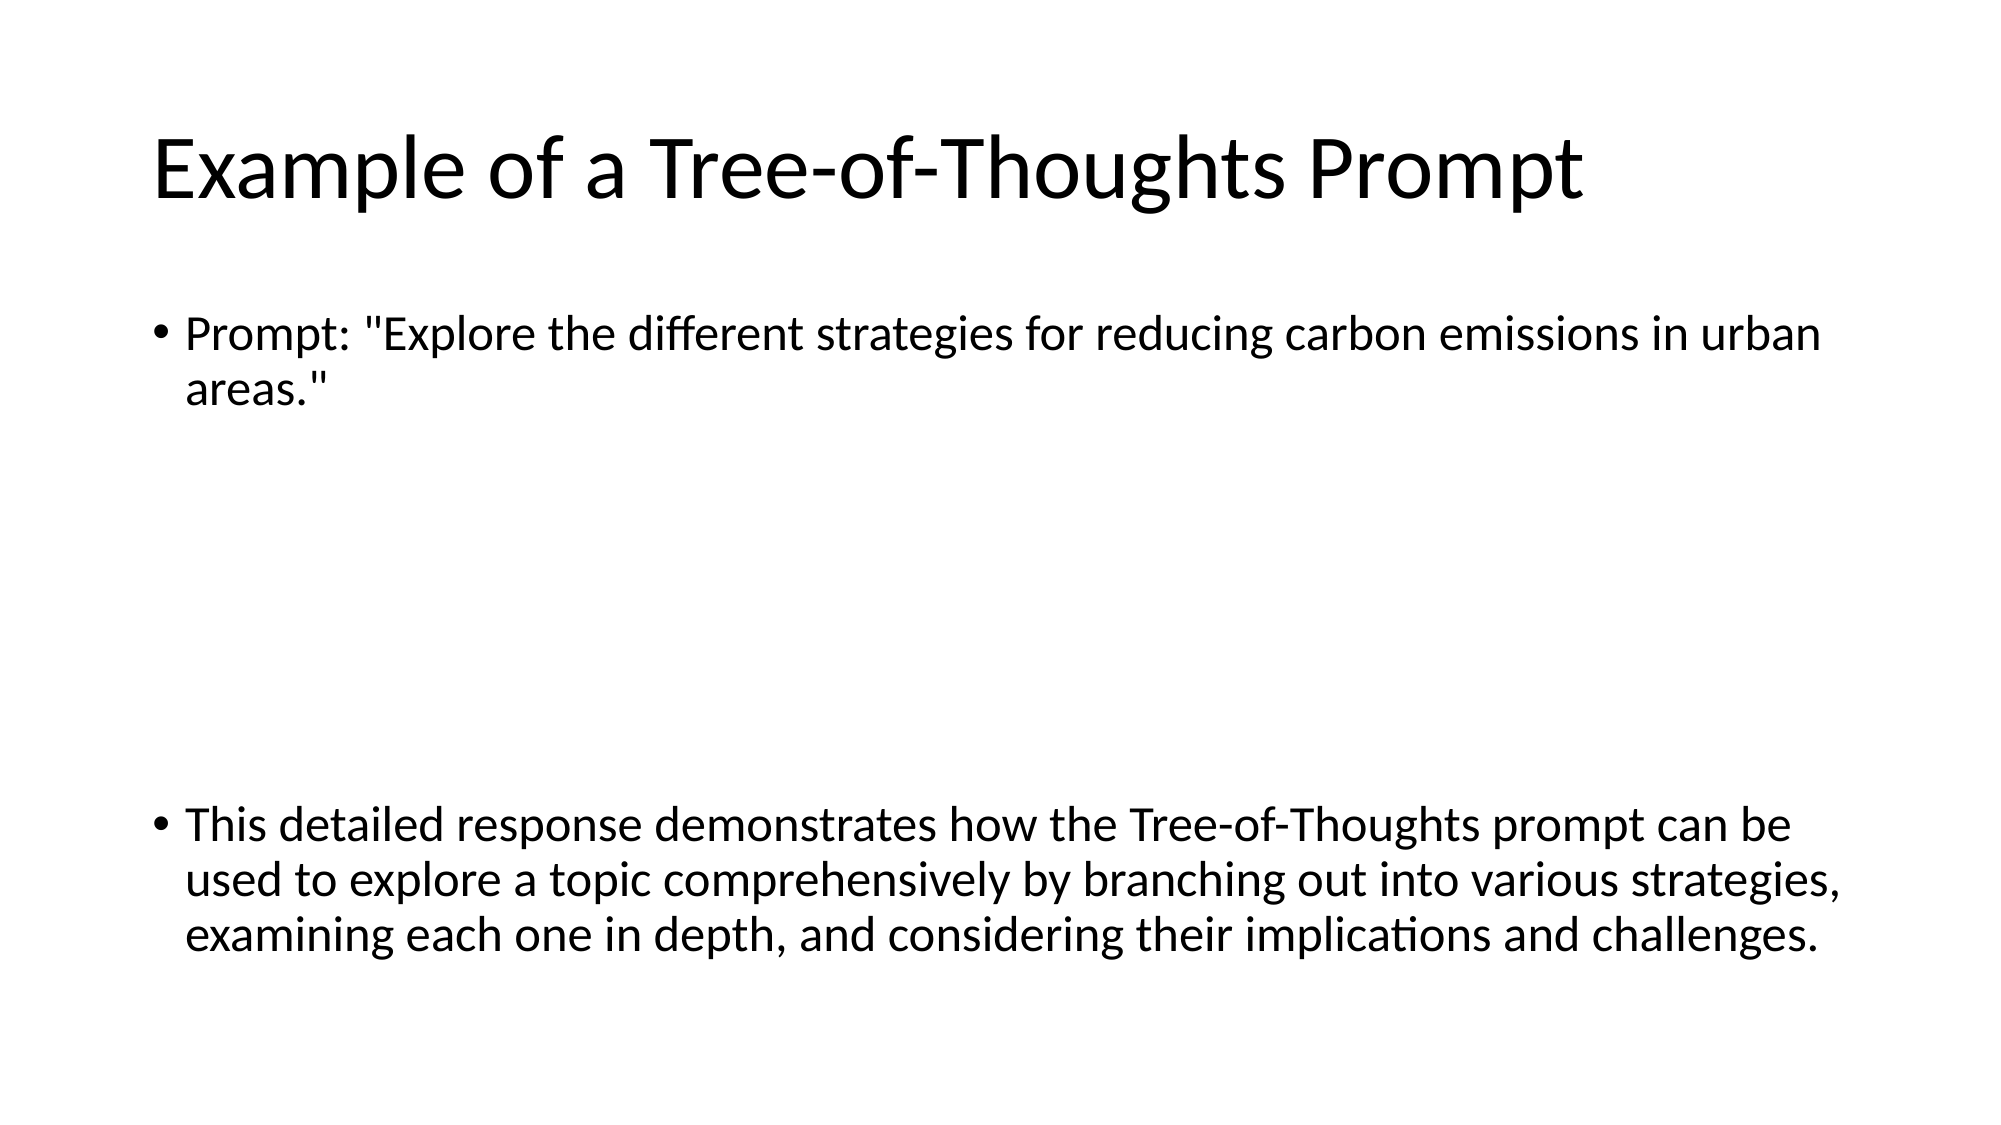

# Example of a Tree-of-Thoughts Prompt
Prompt: "Explore the different strategies for reducing carbon emissions in urban areas."

This detailed response demonstrates how the Tree-of-Thoughts prompt can be used to explore a topic comprehensively by branching out into various strategies, examining each one in depth, and considering their implications and challenges.